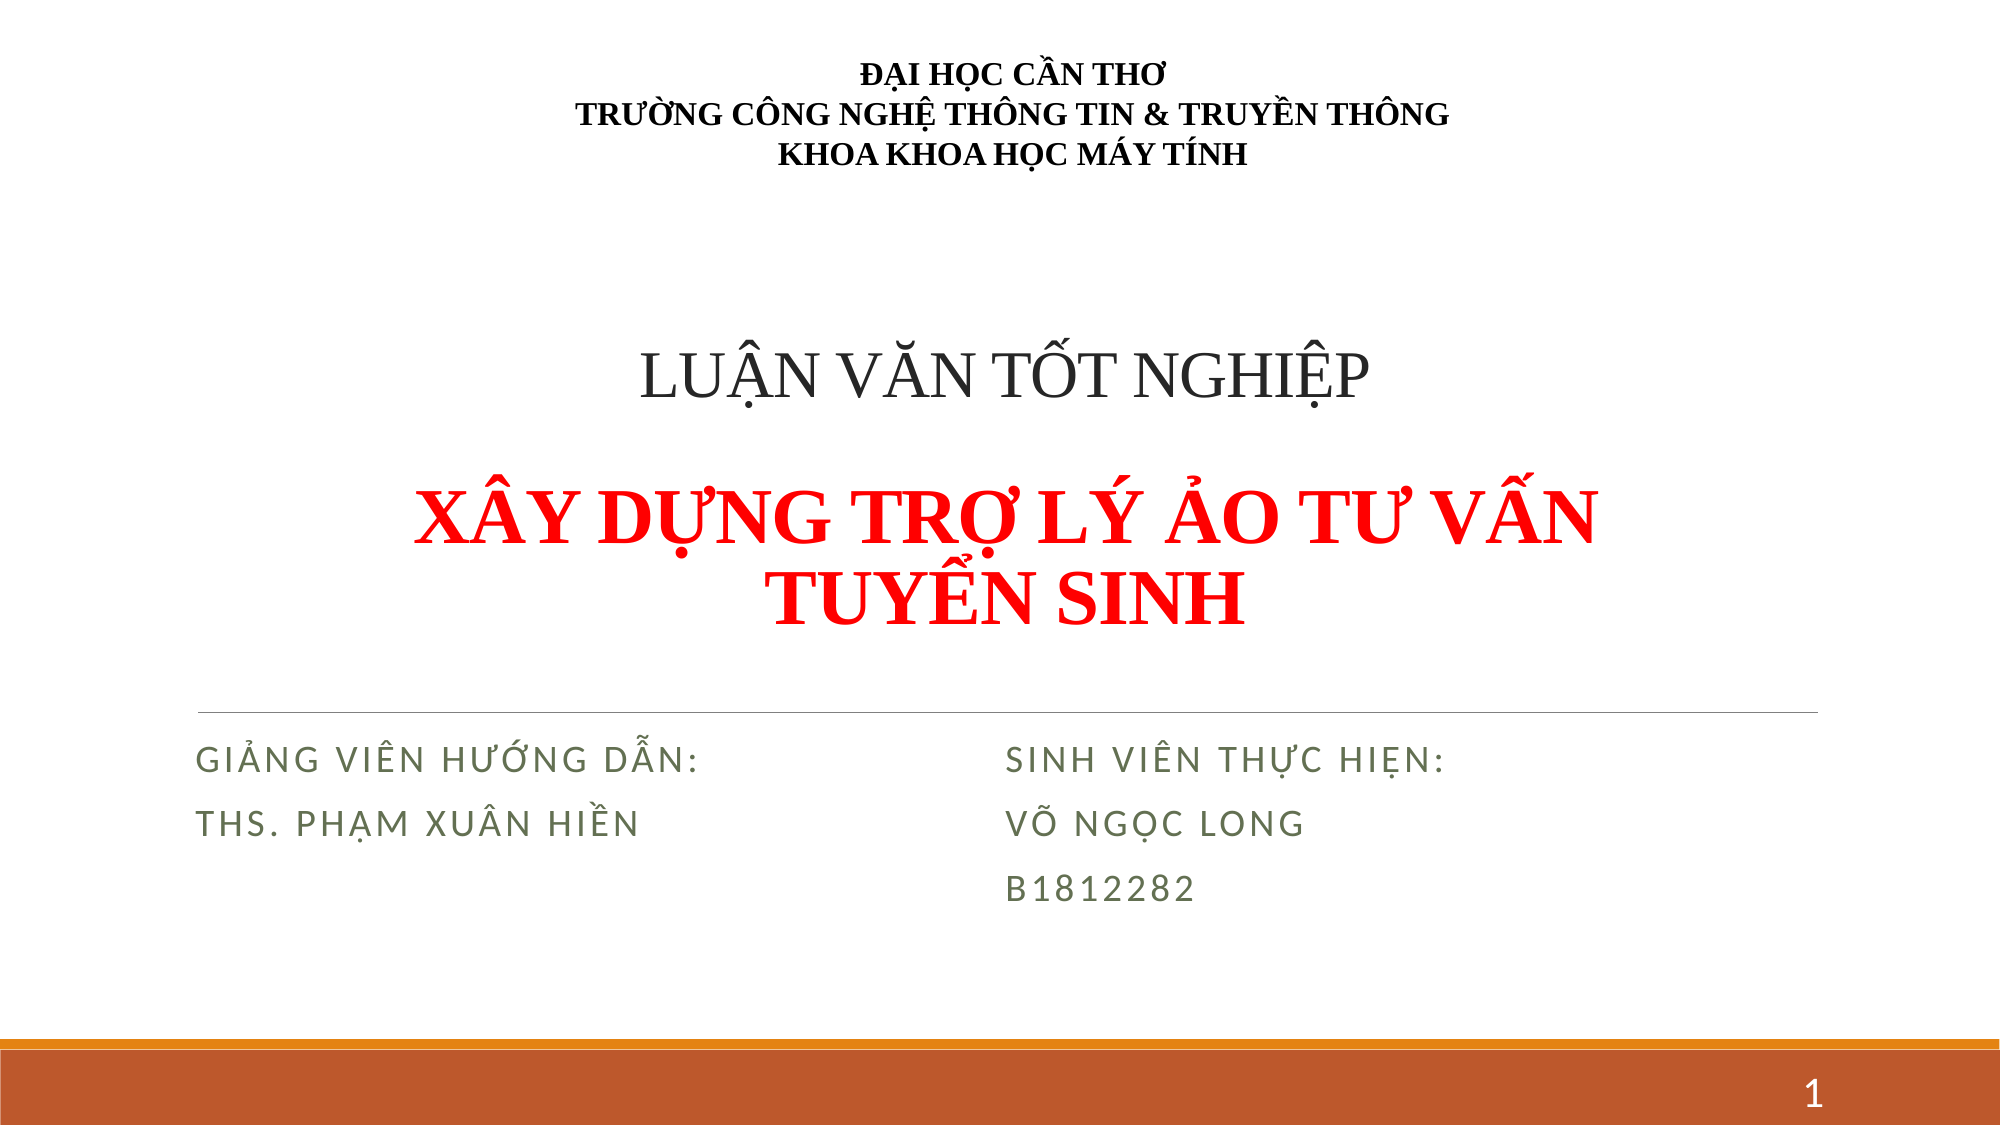

ĐẠI HỌC CẦN THƠ
TRƯỜNG CÔNG NGHỆ THÔNG TIN & TRUYỀN THÔNG
KHOA KHOA HỌC MÁY TÍNH
# LUẬN VĂN TỐT NGHIỆP XÂY DỰNG TRỢ LÝ ẢO TƯ VẤN TUYỂN SINH
Giảng viên hướng dẫn:
THS. Phạm XUÂN HIỀN

Sinh viên thực hiện:
VÕ NGỌC LONG
B1812282
1